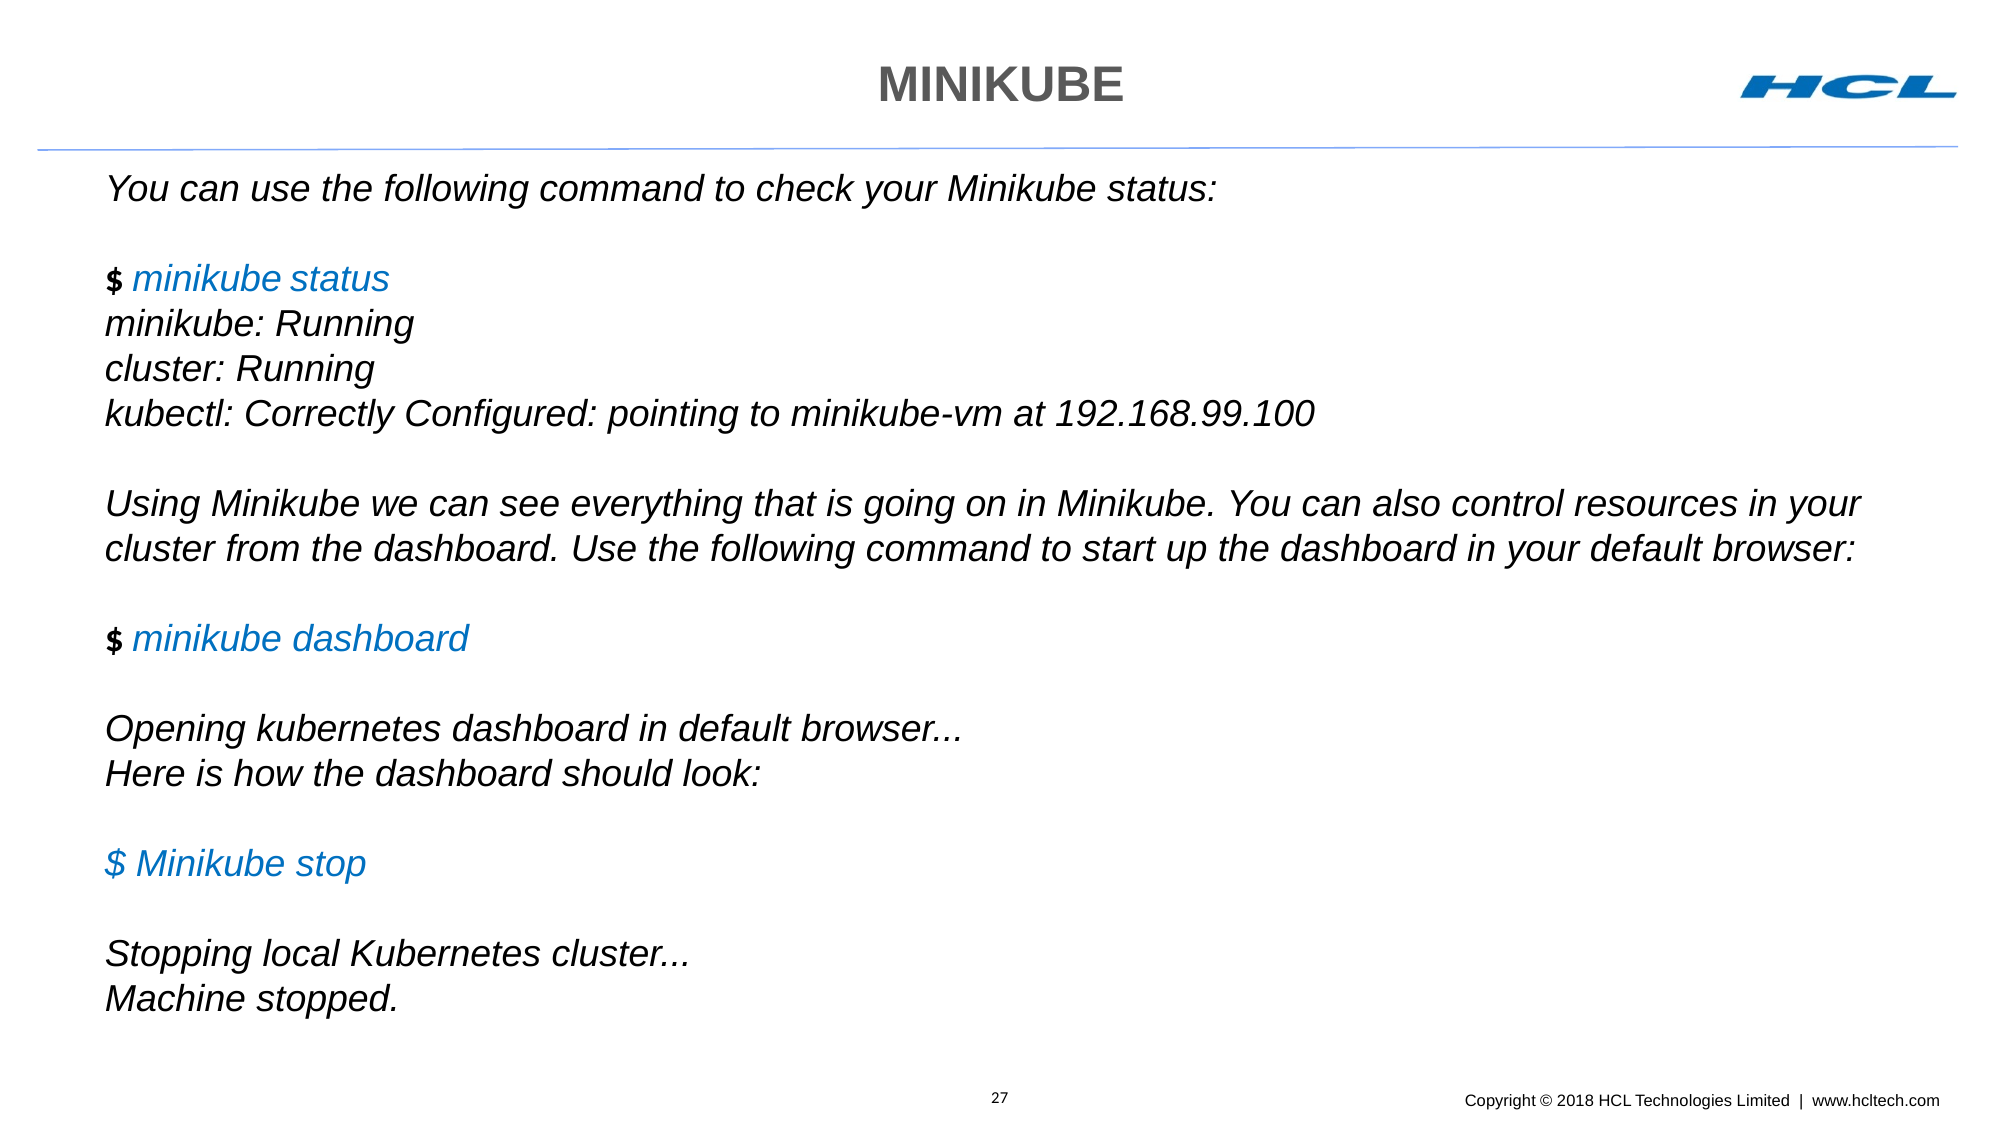

MINIKUBE
You can use the following command to check your Minikube status:

$ minikube status
minikube: Running
cluster: Running
kubectl: Correctly Configured: pointing to minikube-vm at 192.168.99.100

Using Minikube we can see everything that is going on in Minikube. You can also control resources in your cluster from the dashboard. Use the following command to start up the dashboard in your default browser:

$ minikube dashboard
Opening kubernetes dashboard in default browser...
Here is how the dashboard should look:

$ Minikube stop

Stopping local Kubernetes cluster...
Machine stopped.